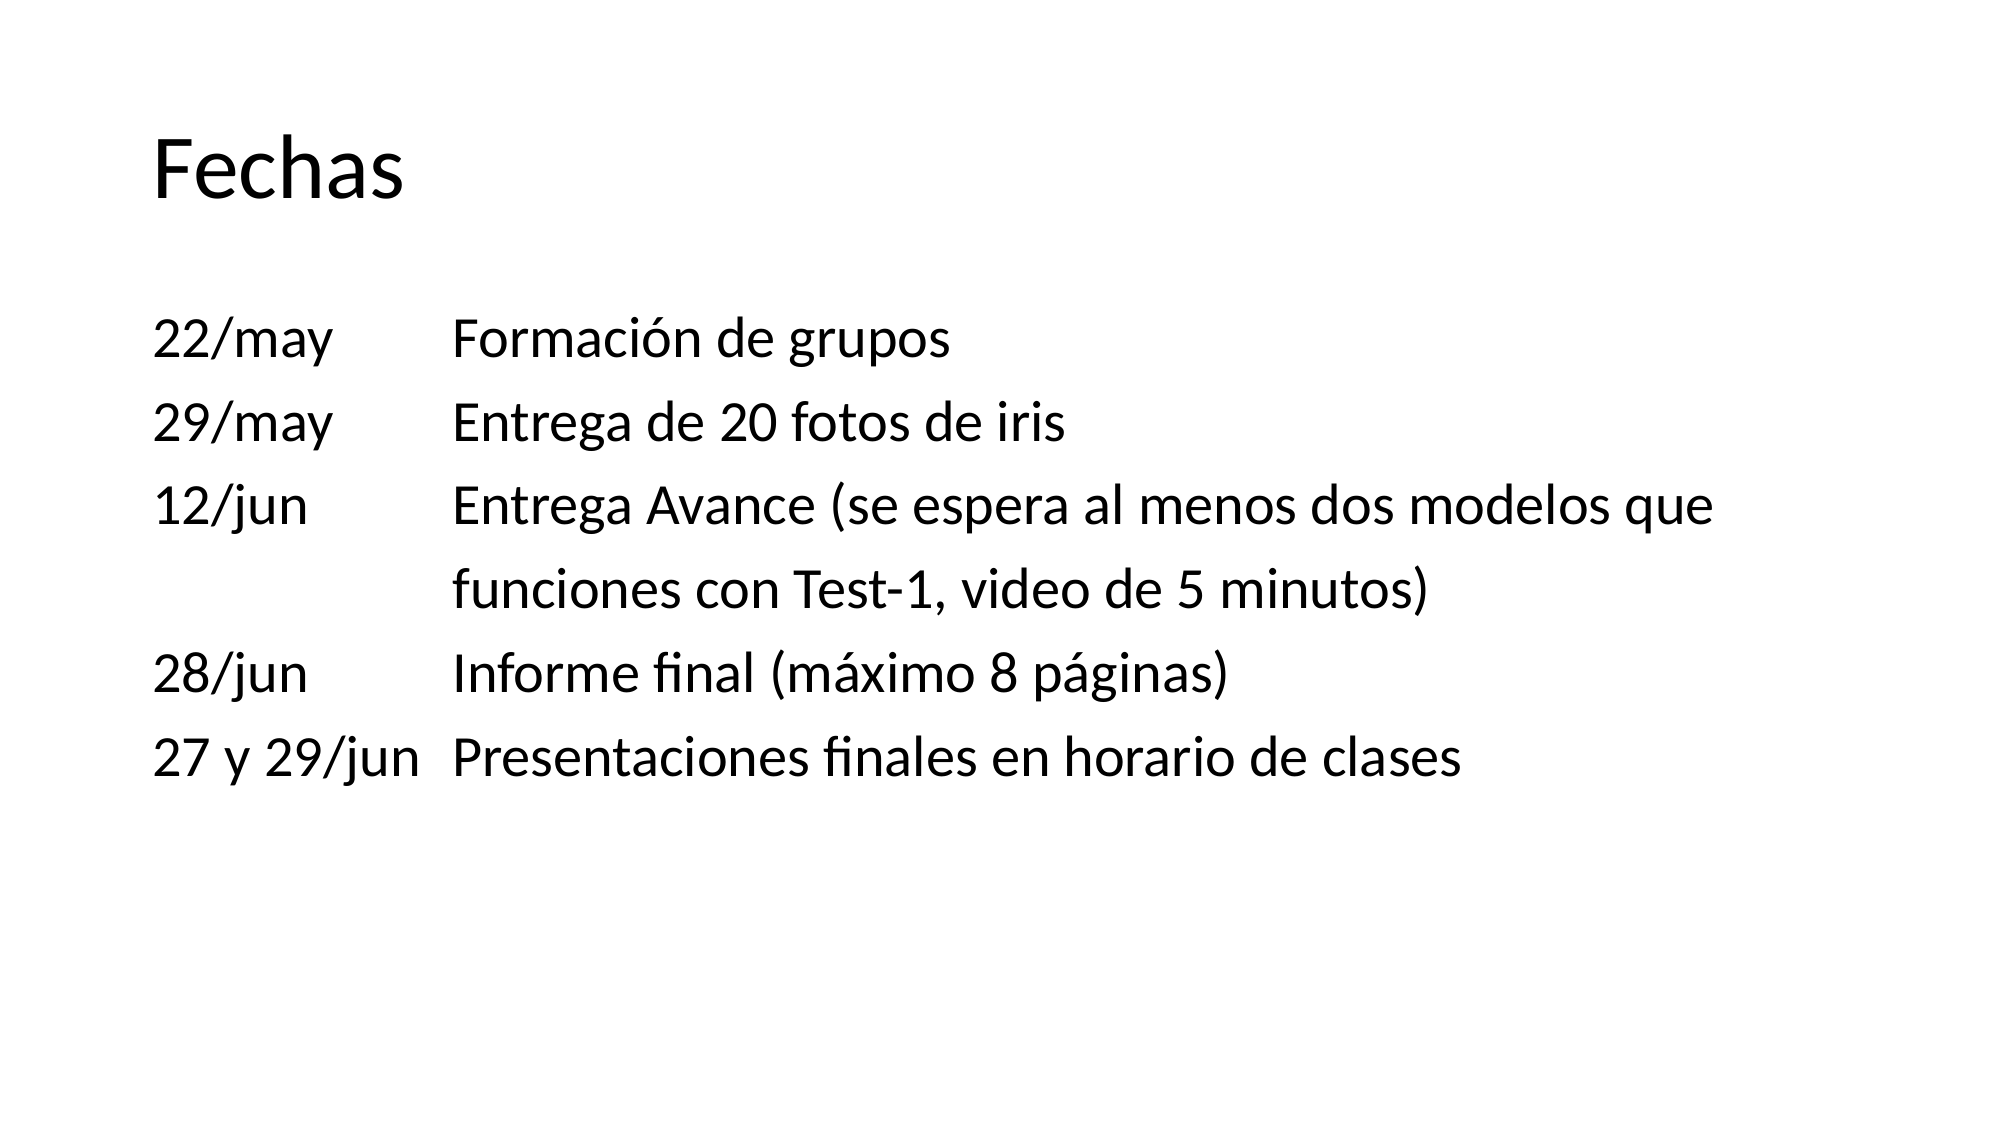

# Fechas
22/may	Formación de grupos
29/may	Entrega de 20 fotos de iris
12/jun	Entrega Avance (se espera al menos dos modelos que
		funciones con Test-1, video de 5 minutos)
28/jun	Informe final (máximo 8 páginas)
27 y 29/jun	Presentaciones finales en horario de clases